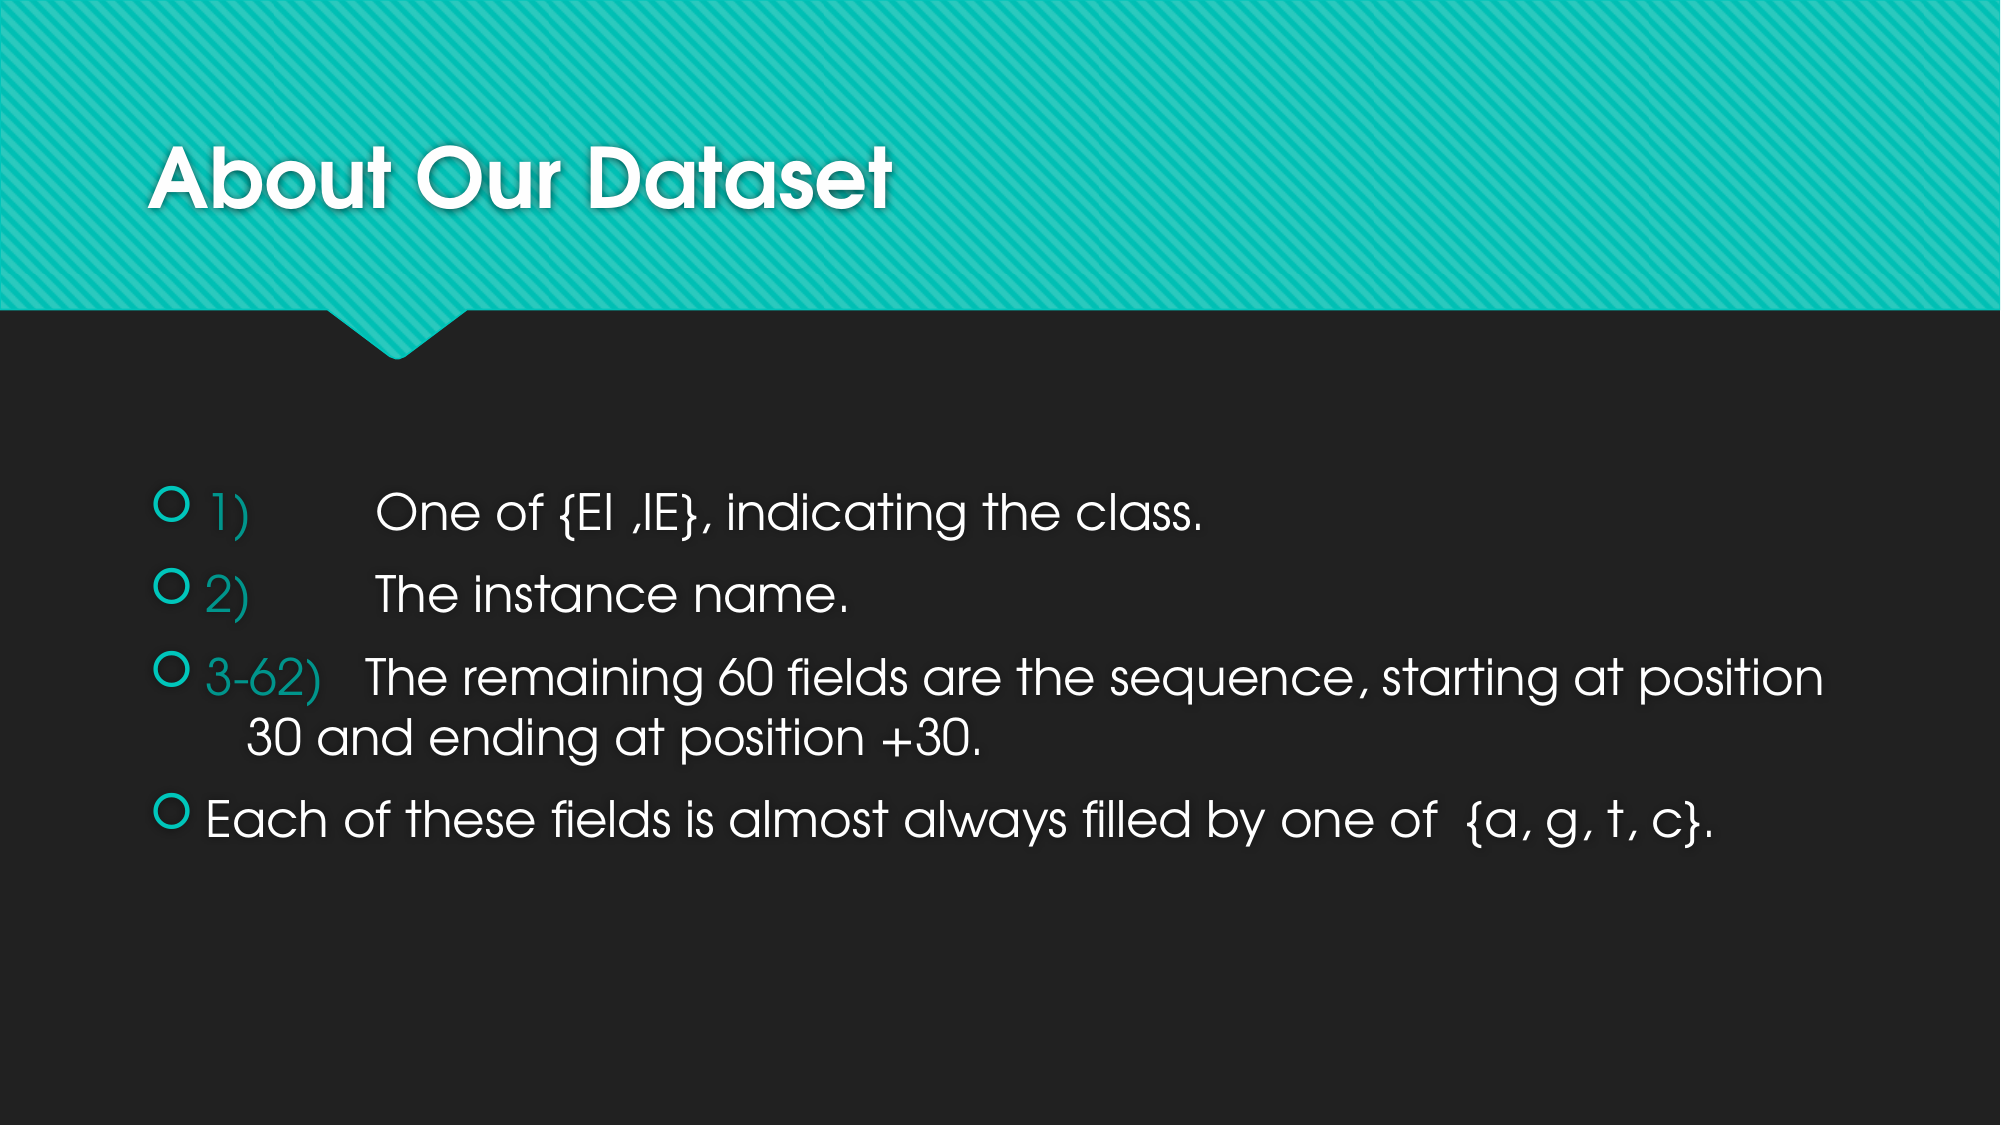

# About Our Dataset

1)         One of {EI ,IE}, indicating the class.
2)         The instance name.
3-62)   The remaining 60 fields are the sequence, starting at position     30 and ending at position +30.
Each of these fields is almost always filled by one of  {a, g, t, c}.